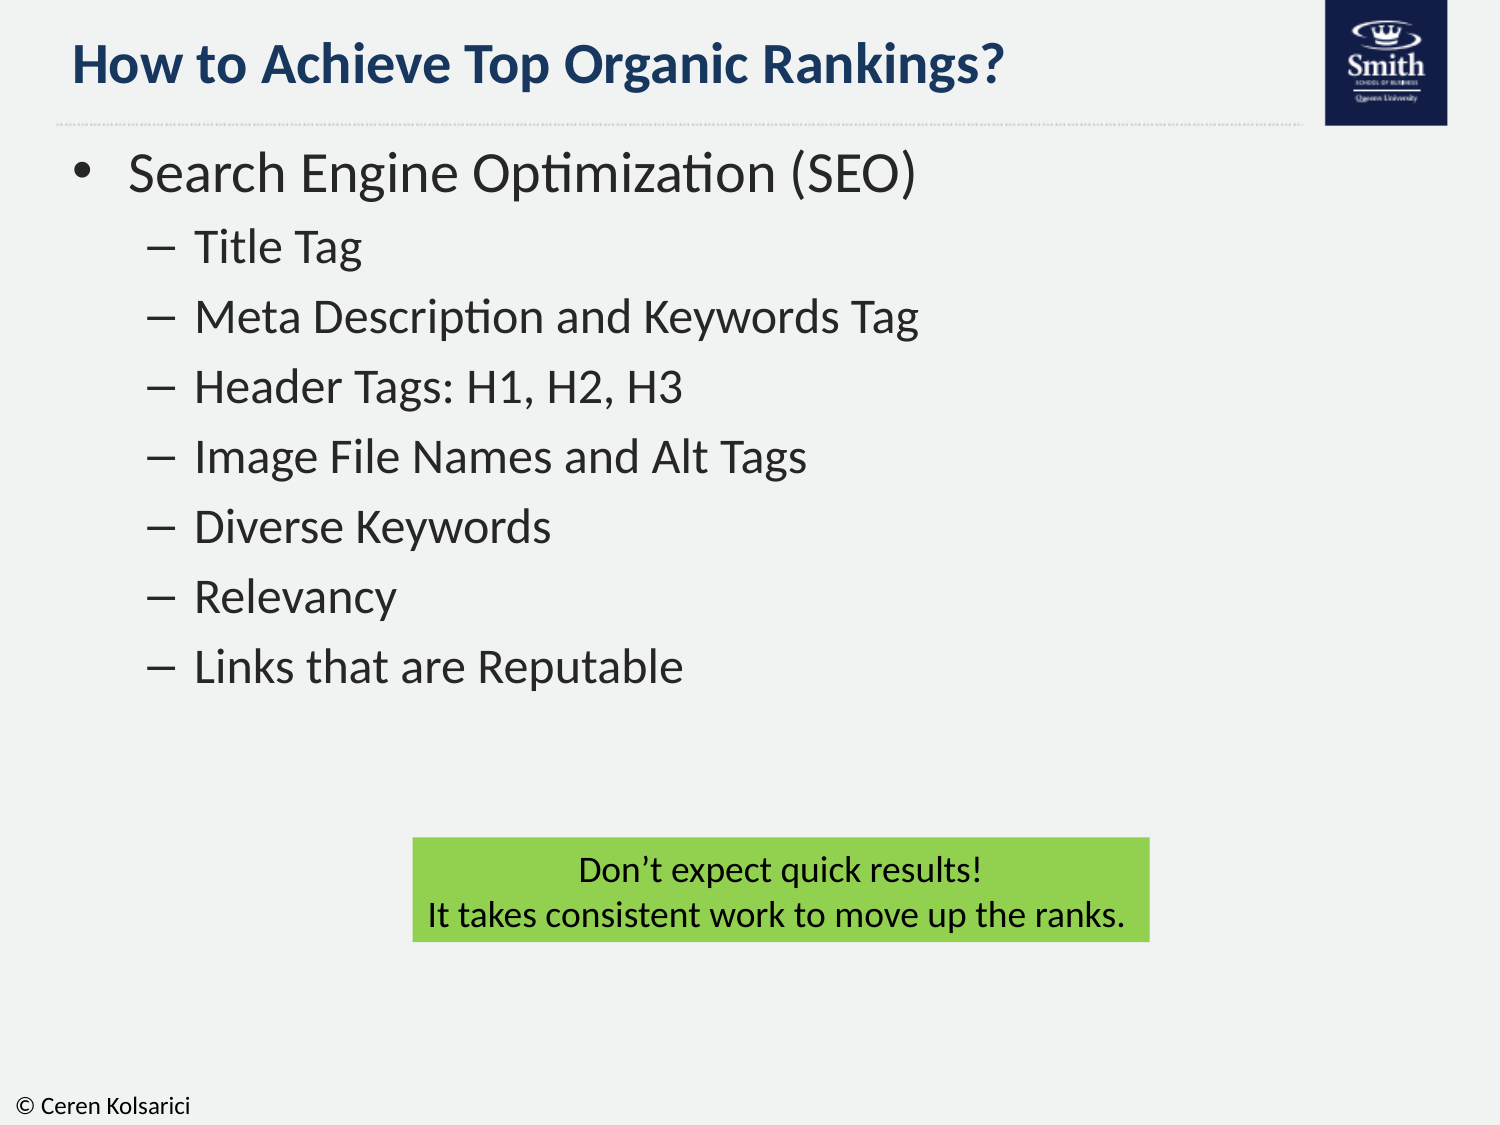

# How to Achieve Top Organic Rankings?
Search Engine Optimization (SEO)
Title Tag
Meta Description and Keywords Tag
Header Tags: H1, H2, H3
Image File Names and Alt Tags
Diverse Keywords
Relevancy
Links that are Reputable
Don’t expect quick results!
It takes consistent work to move up the ranks.
© Ceren Kolsarici